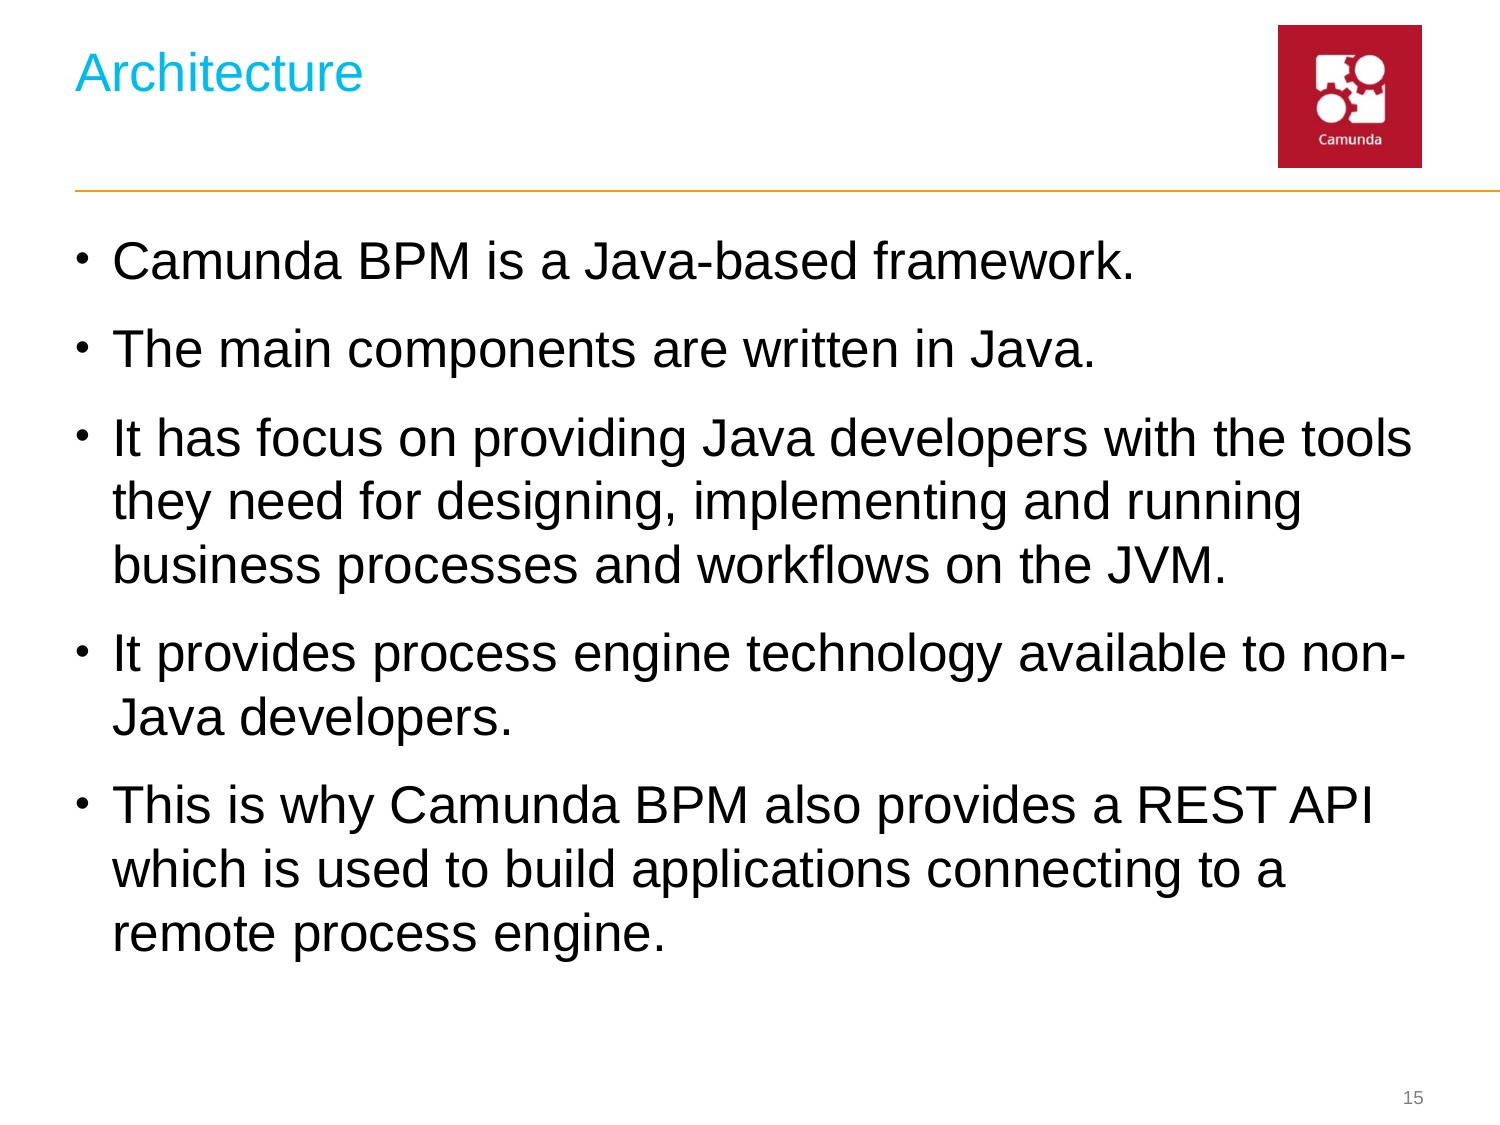

# Architecture
Camunda BPM is a Java-based framework.
The main components are written in Java.
It has focus on providing Java developers with the tools they need for designing, implementing and running business processes and workflows on the JVM.
It provides process engine technology available to non-Java developers.
This is why Camunda BPM also provides a REST API which is used to build applications connecting to a remote process engine.